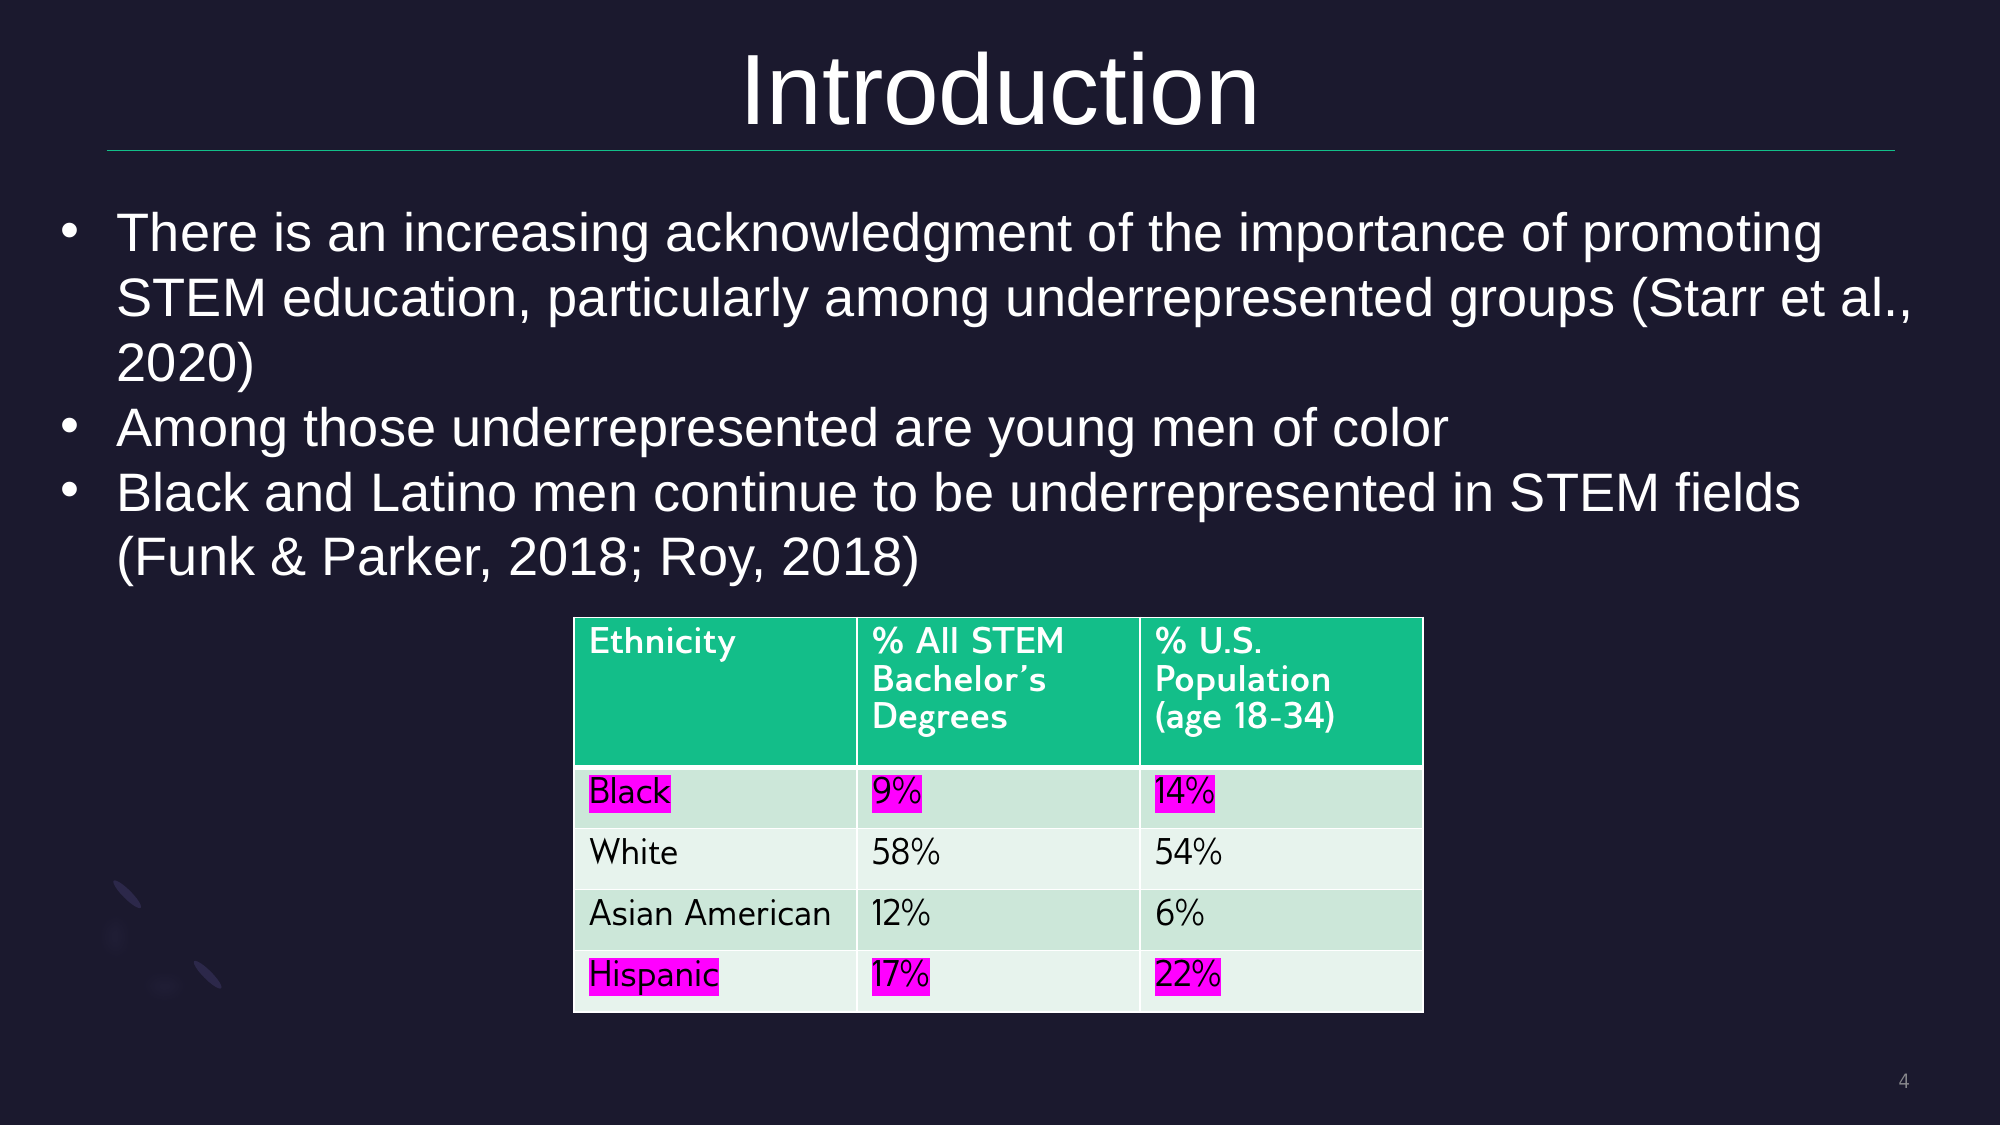

# Introduction
There is an increasing acknowledgment of the importance of promoting STEM education, particularly among underrepresented groups (Starr et al., 2020)
Among those underrepresented are young men of color
Black and Latino men continue to be underrepresented in STEM fields (Funk & Parker, 2018; Roy, 2018)

| Ethnicity | % All STEM Bachelor’s Degrees | % U.S. Population (age 18-34) |
| --- | --- | --- |
| Black | 9% | 14% |
| White | 58% | 54% |
| Asian American | 12% | 6% |
| Hispanic | 17% | 22% |
4